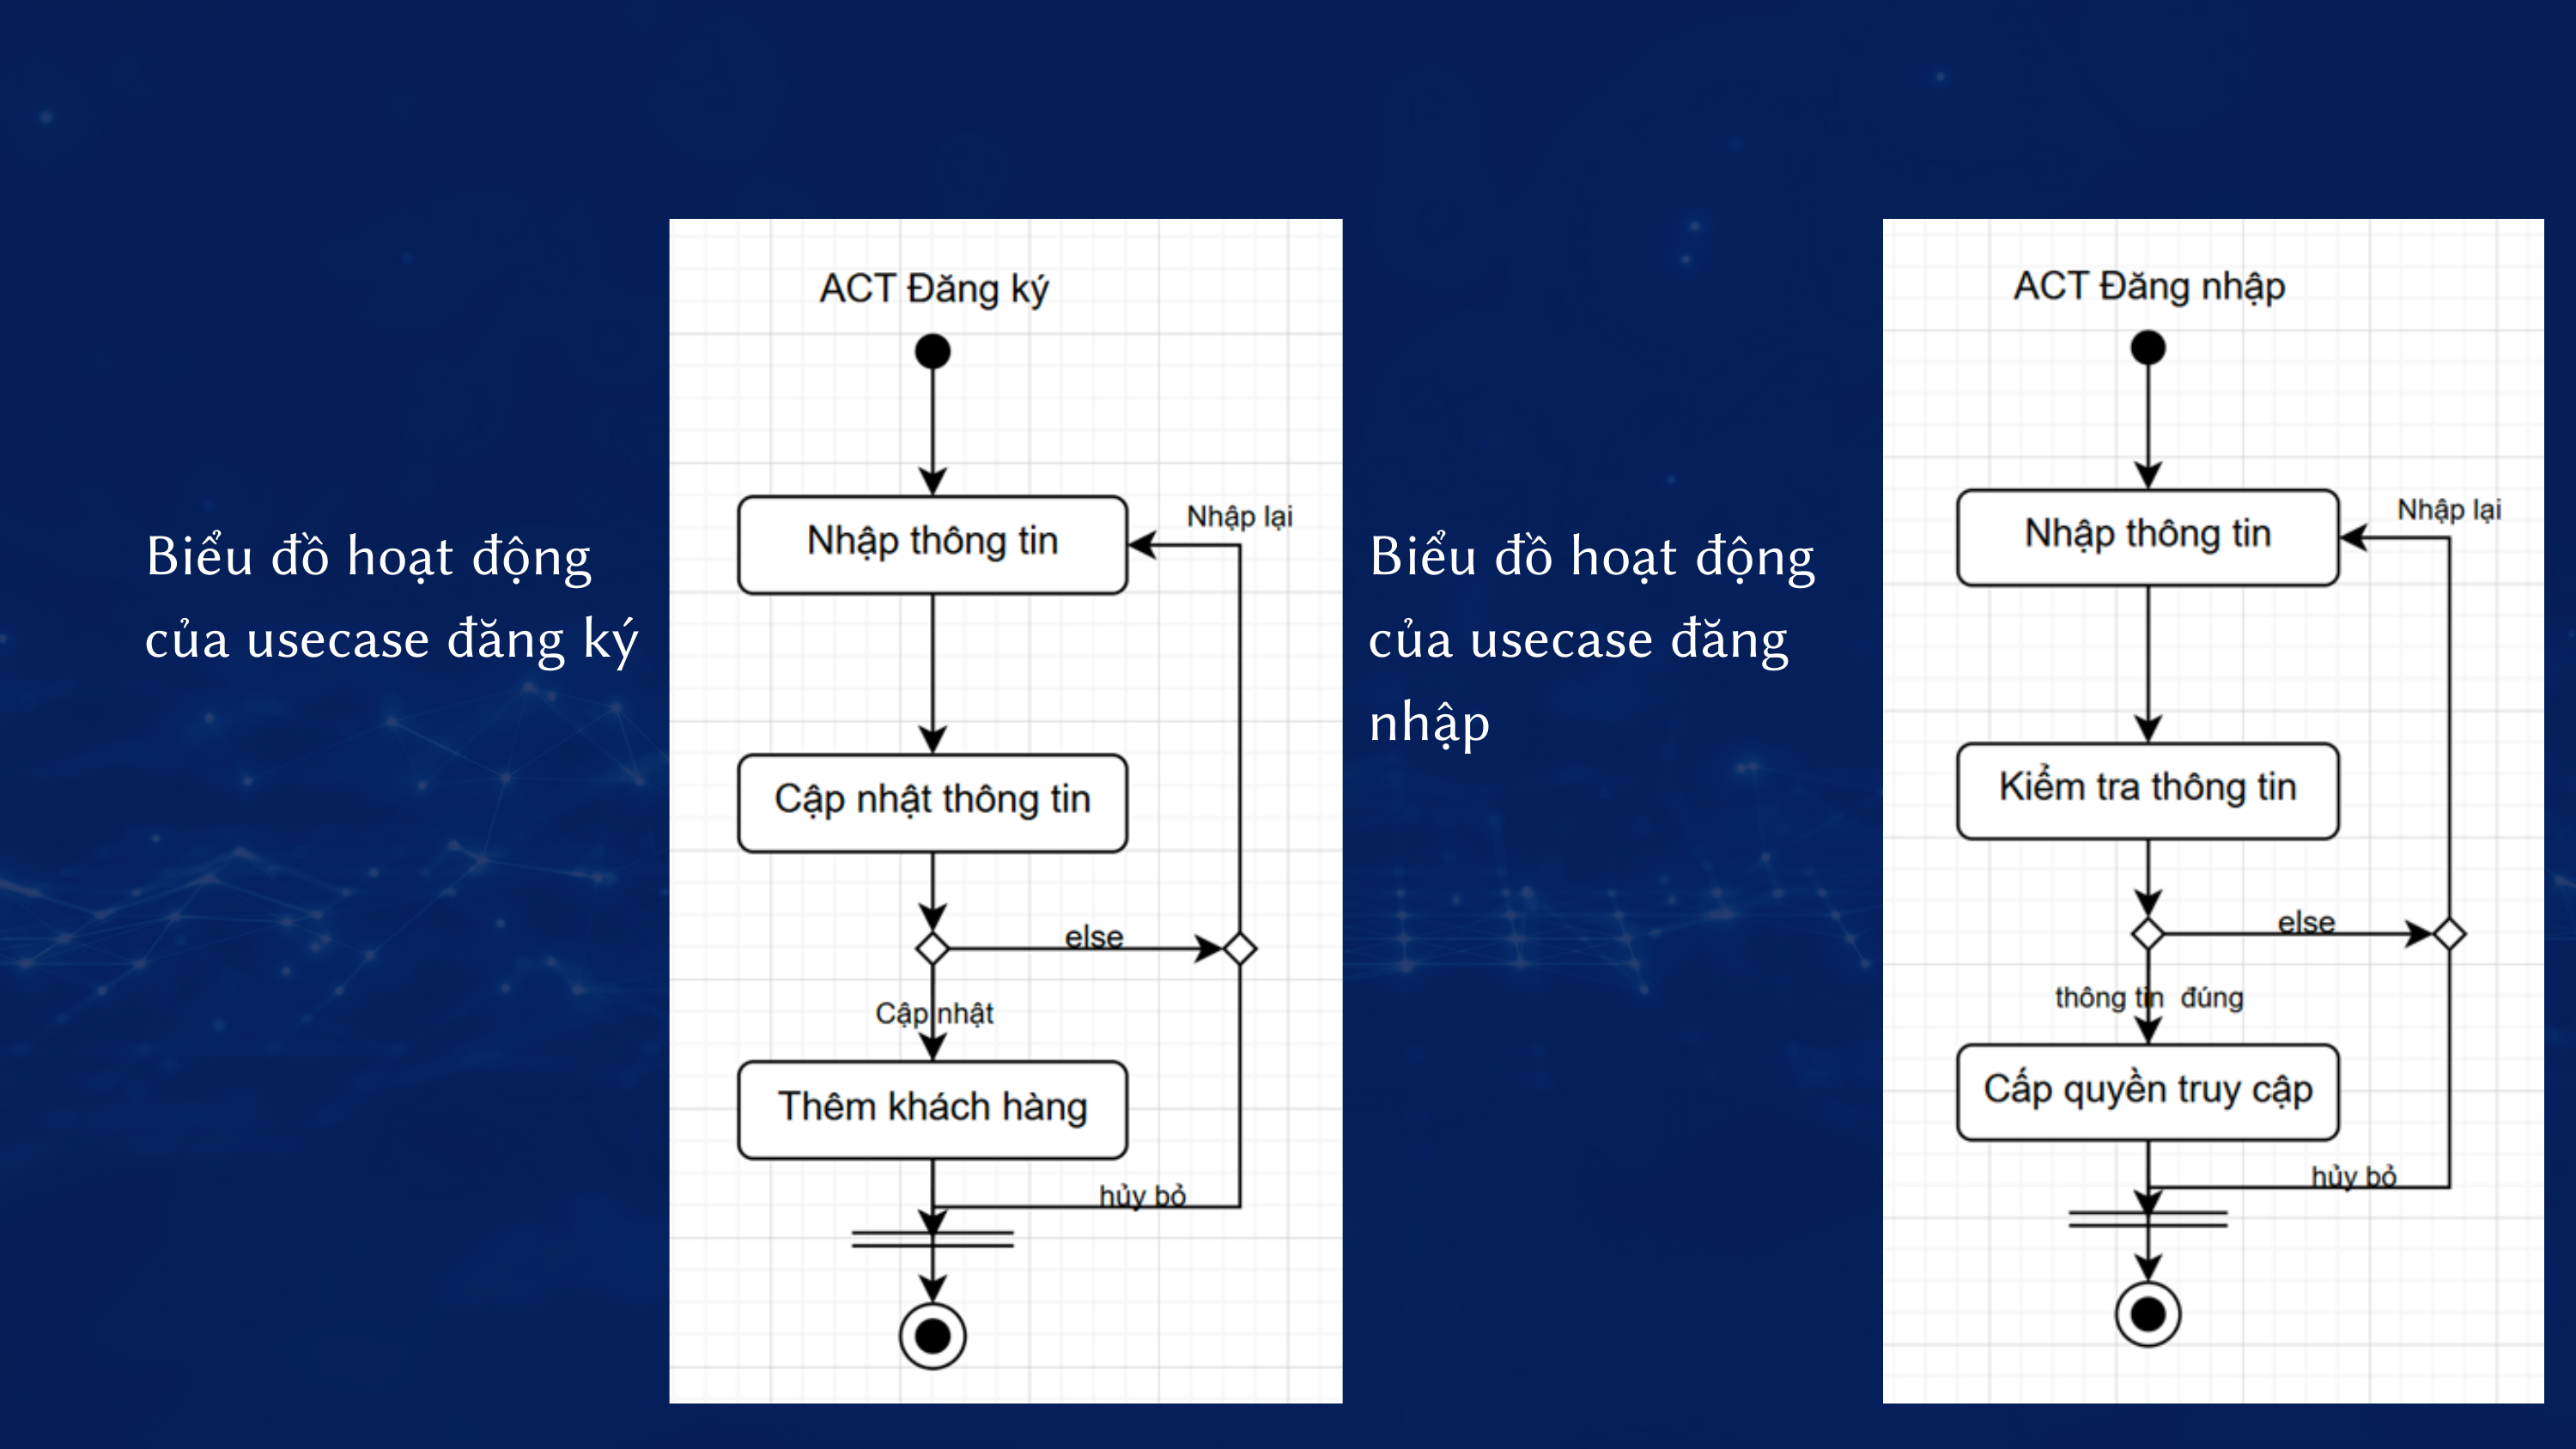

Biểu đồ hoạt động của usecase đăng ký
Biểu đồ hoạt động của usecase đăng nhập